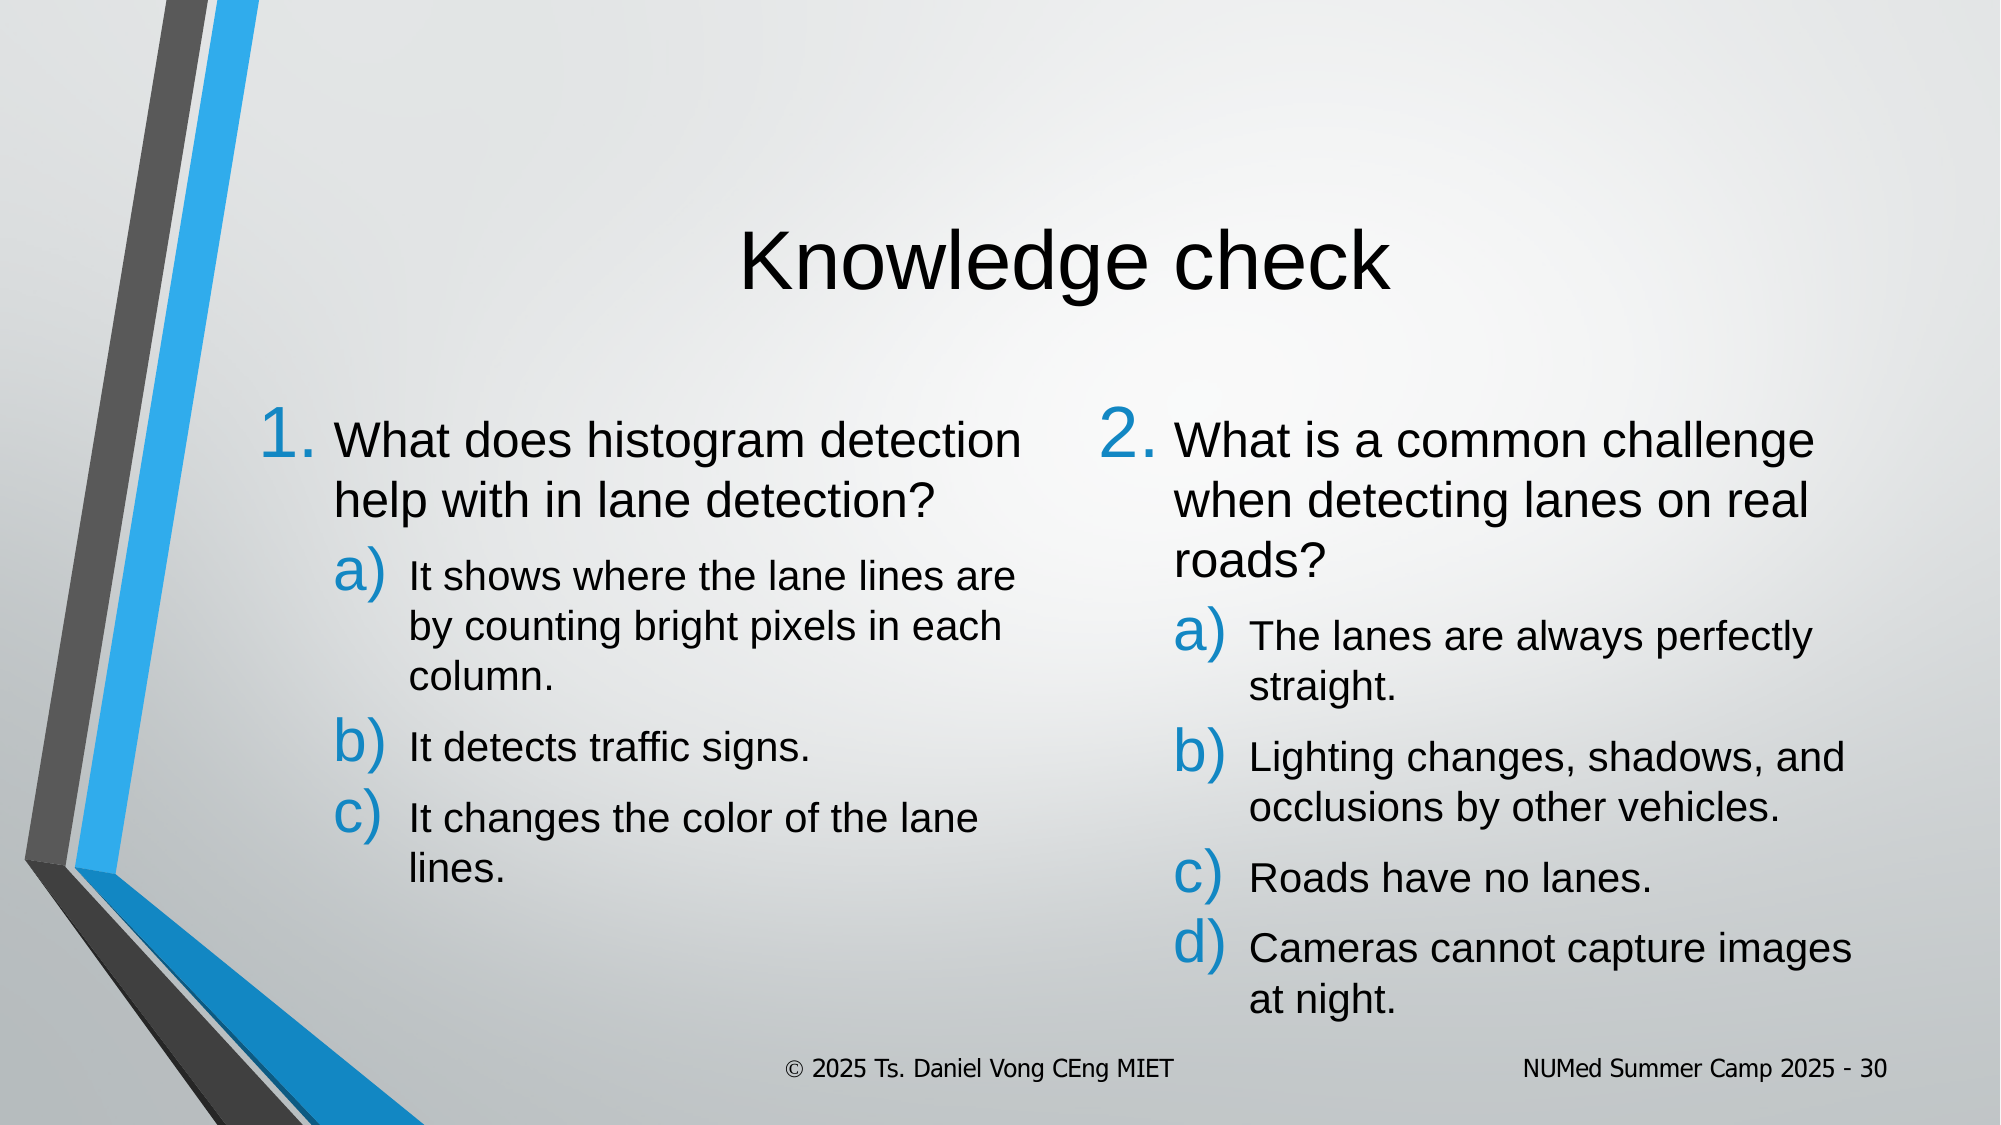

# Knowledge check
What does histogram detection help with in lane detection?
It shows where the lane lines are by counting bright pixels in each column.
It detects traffic signs.
It changes the color of the lane lines.
What is a common challenge when detecting lanes on real roads?
The lanes are always perfectly straight.
Lighting changes, shadows, and occlusions by other vehicles.
Roads have no lanes.
Cameras cannot capture images at night.